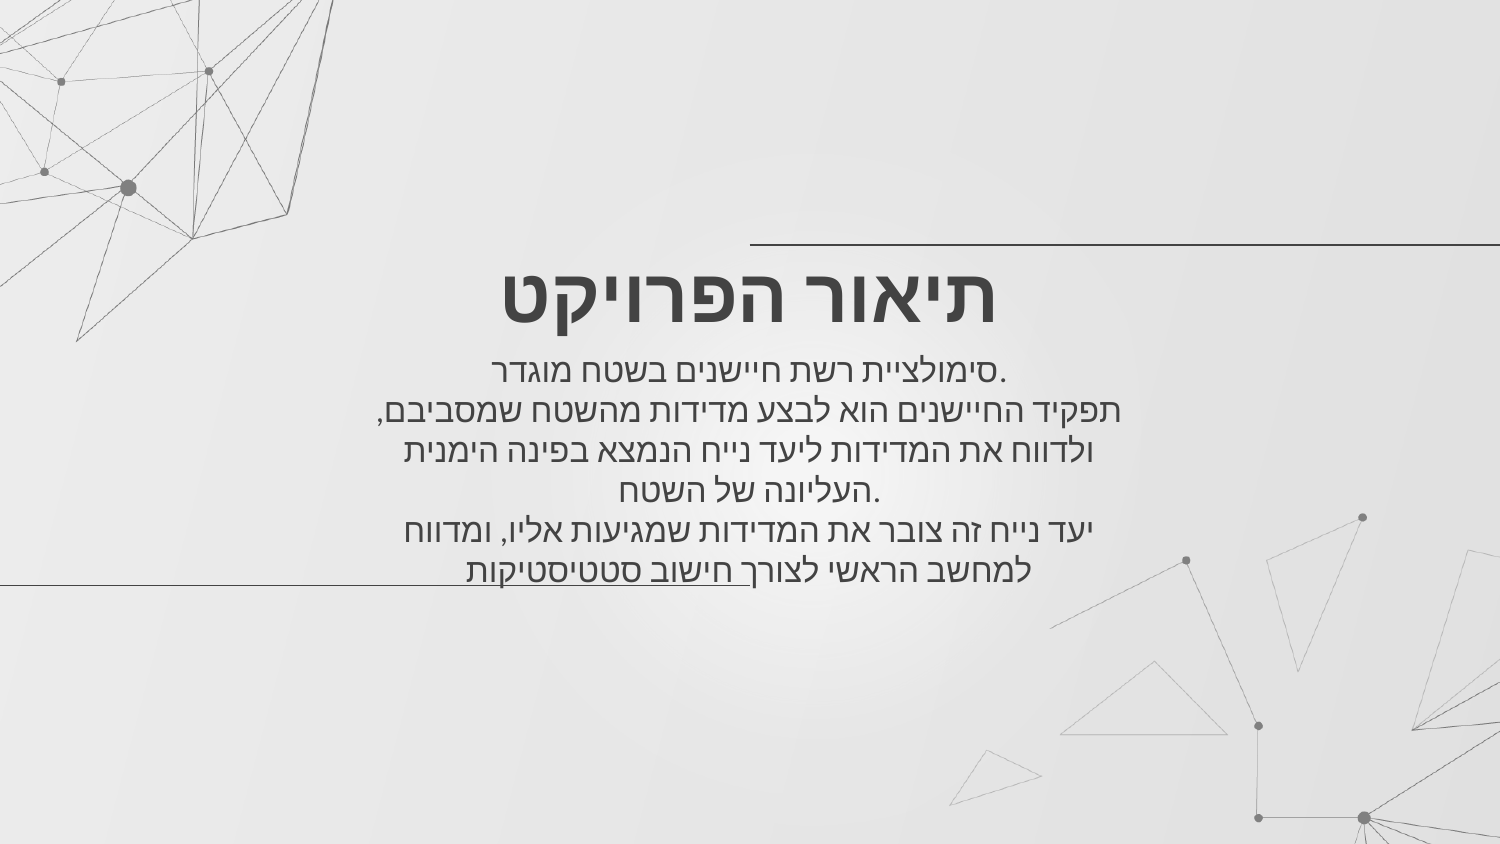

# תיאור הפרויקט
סימולציית רשת חיישנים בשטח מוגדר.
תפקיד החיישנים הוא לבצע מדידות מהשטח שמסביבם, ולדווח את המדידות ליעד נייח הנמצא בפינה הימנית העליונה של השטח.
יעד נייח זה צובר את המדידות שמגיעות אליו, ומדווח למחשב הראשי לצורך חישוב סטטיסטיקות